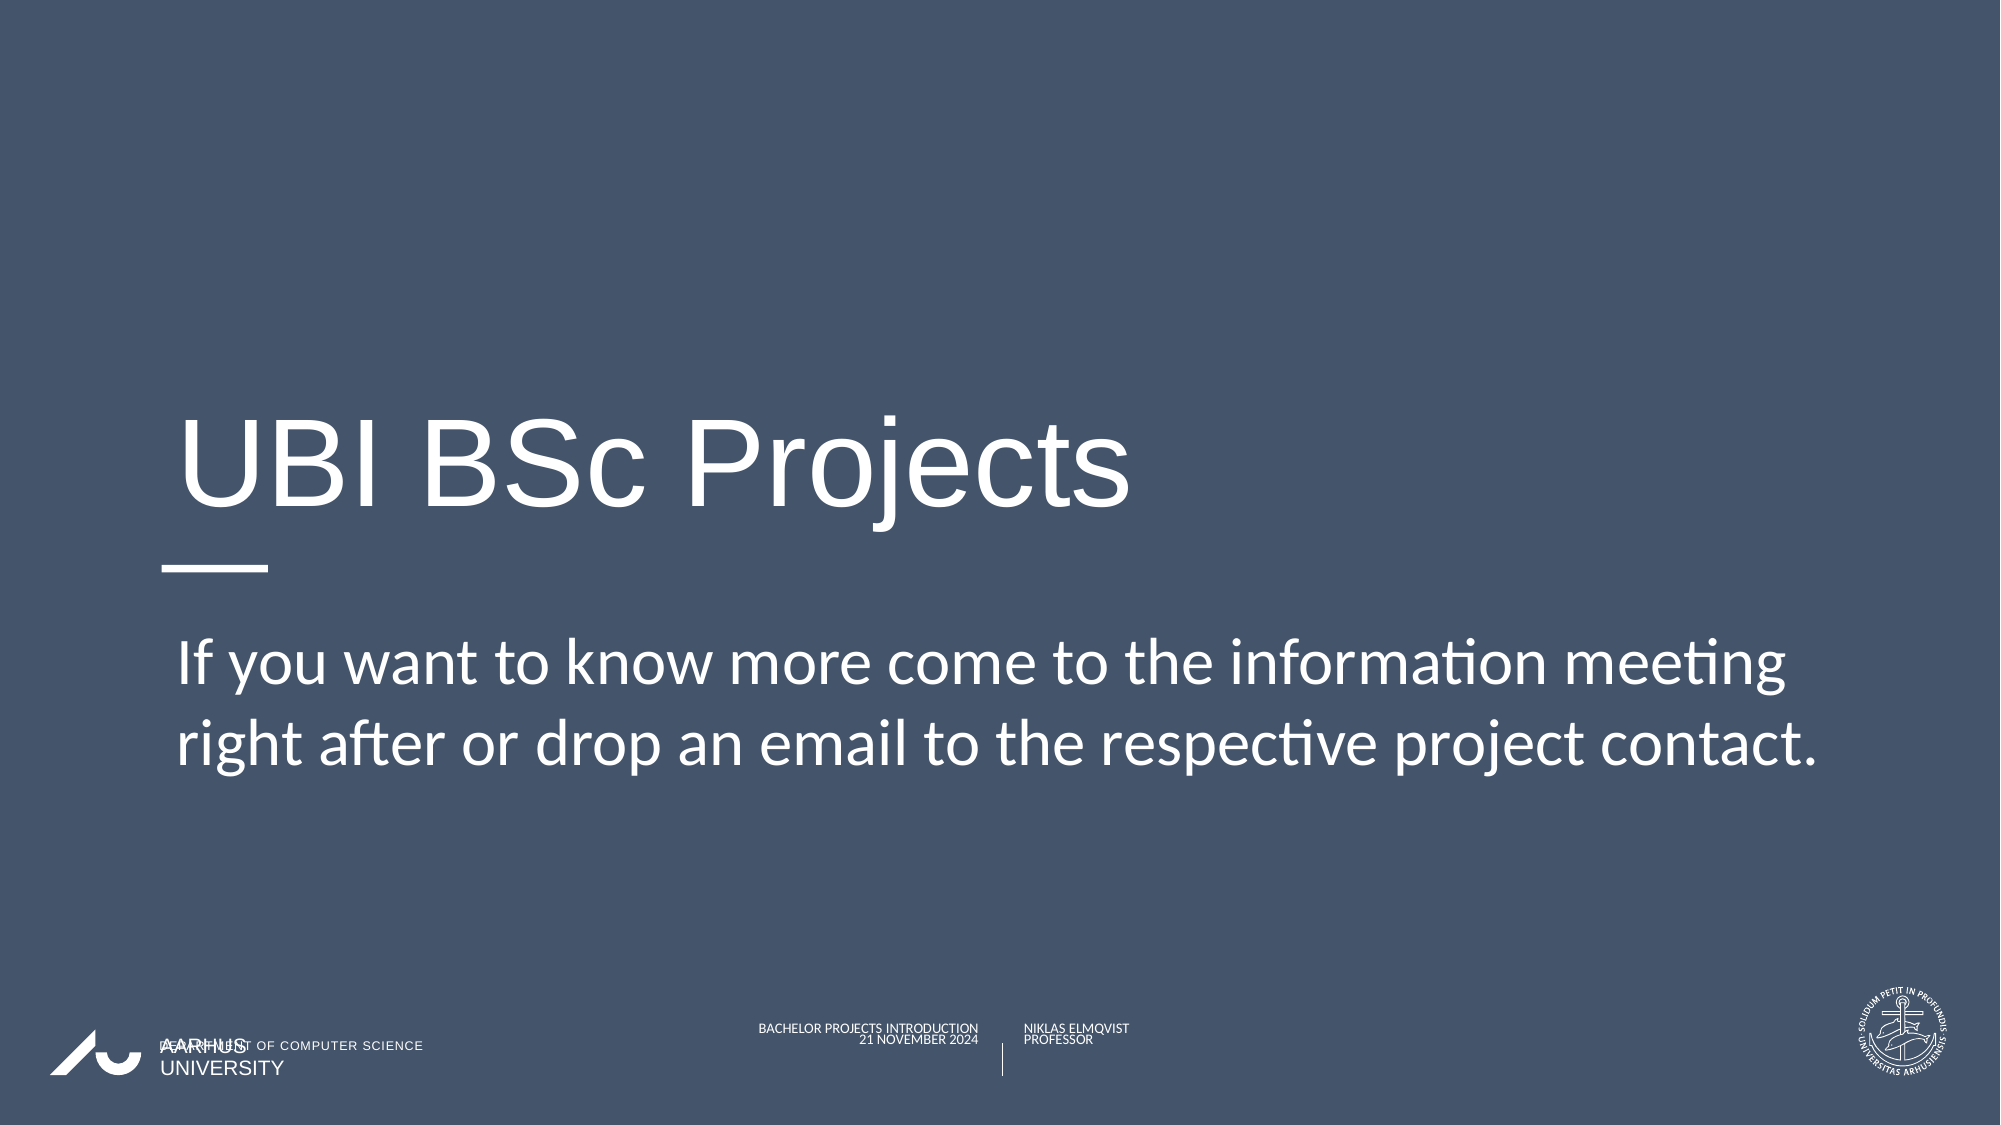

# UBI BSc Projects
If you want to know more come to the information meeting right after or drop an email to the respective project contact.